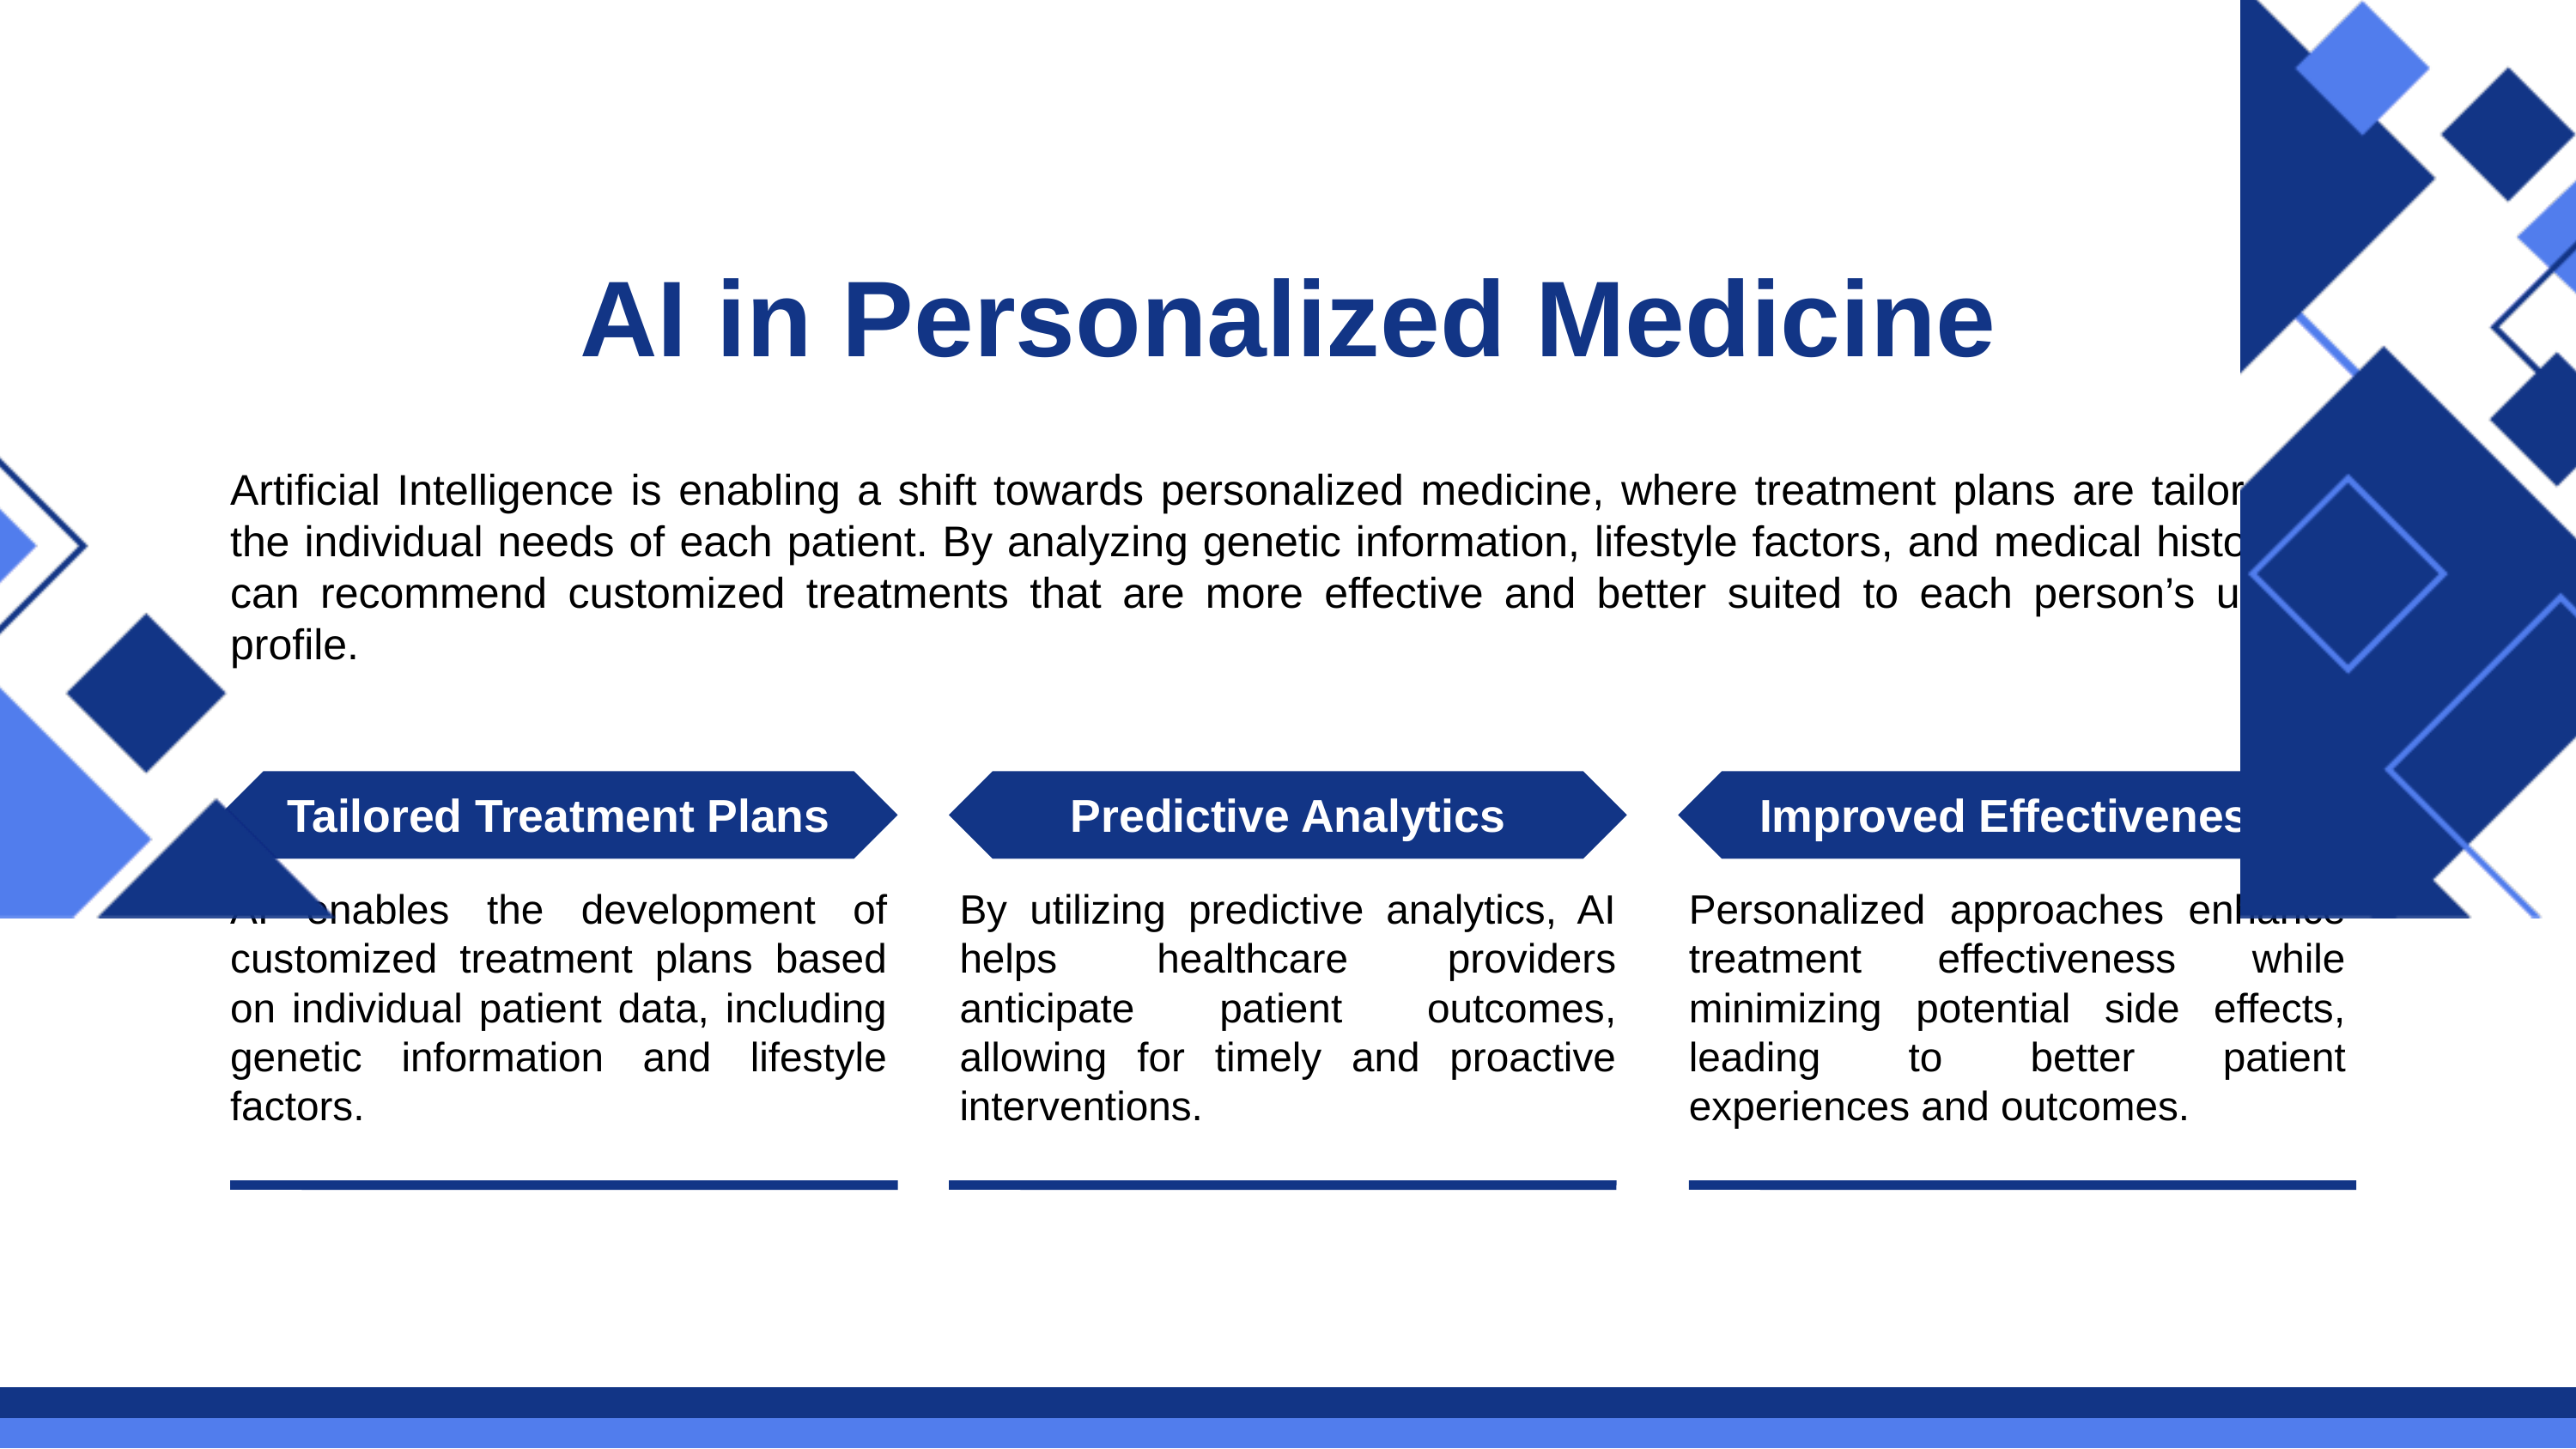

AI in Personalized Medicine
Artificial Intelligence is enabling a shift towards personalized medicine, where treatment plans are tailored to the individual needs of each patient. By analyzing genetic information, lifestyle factors, and medical history, AI can recommend customized treatments that are more effective and better suited to each person’s unique profile.

Tailored Treatment Plans
Predictive Analytics
Improved Effectiveness
AI enables the development of customized treatment plans based on individual patient data, including genetic information and lifestyle factors.
By utilizing predictive analytics, AI helps healthcare providers anticipate patient outcomes, allowing for timely and proactive interventions.
Personalized approaches enhance treatment effectiveness while minimizing potential side effects, leading to better patient experiences and outcomes.